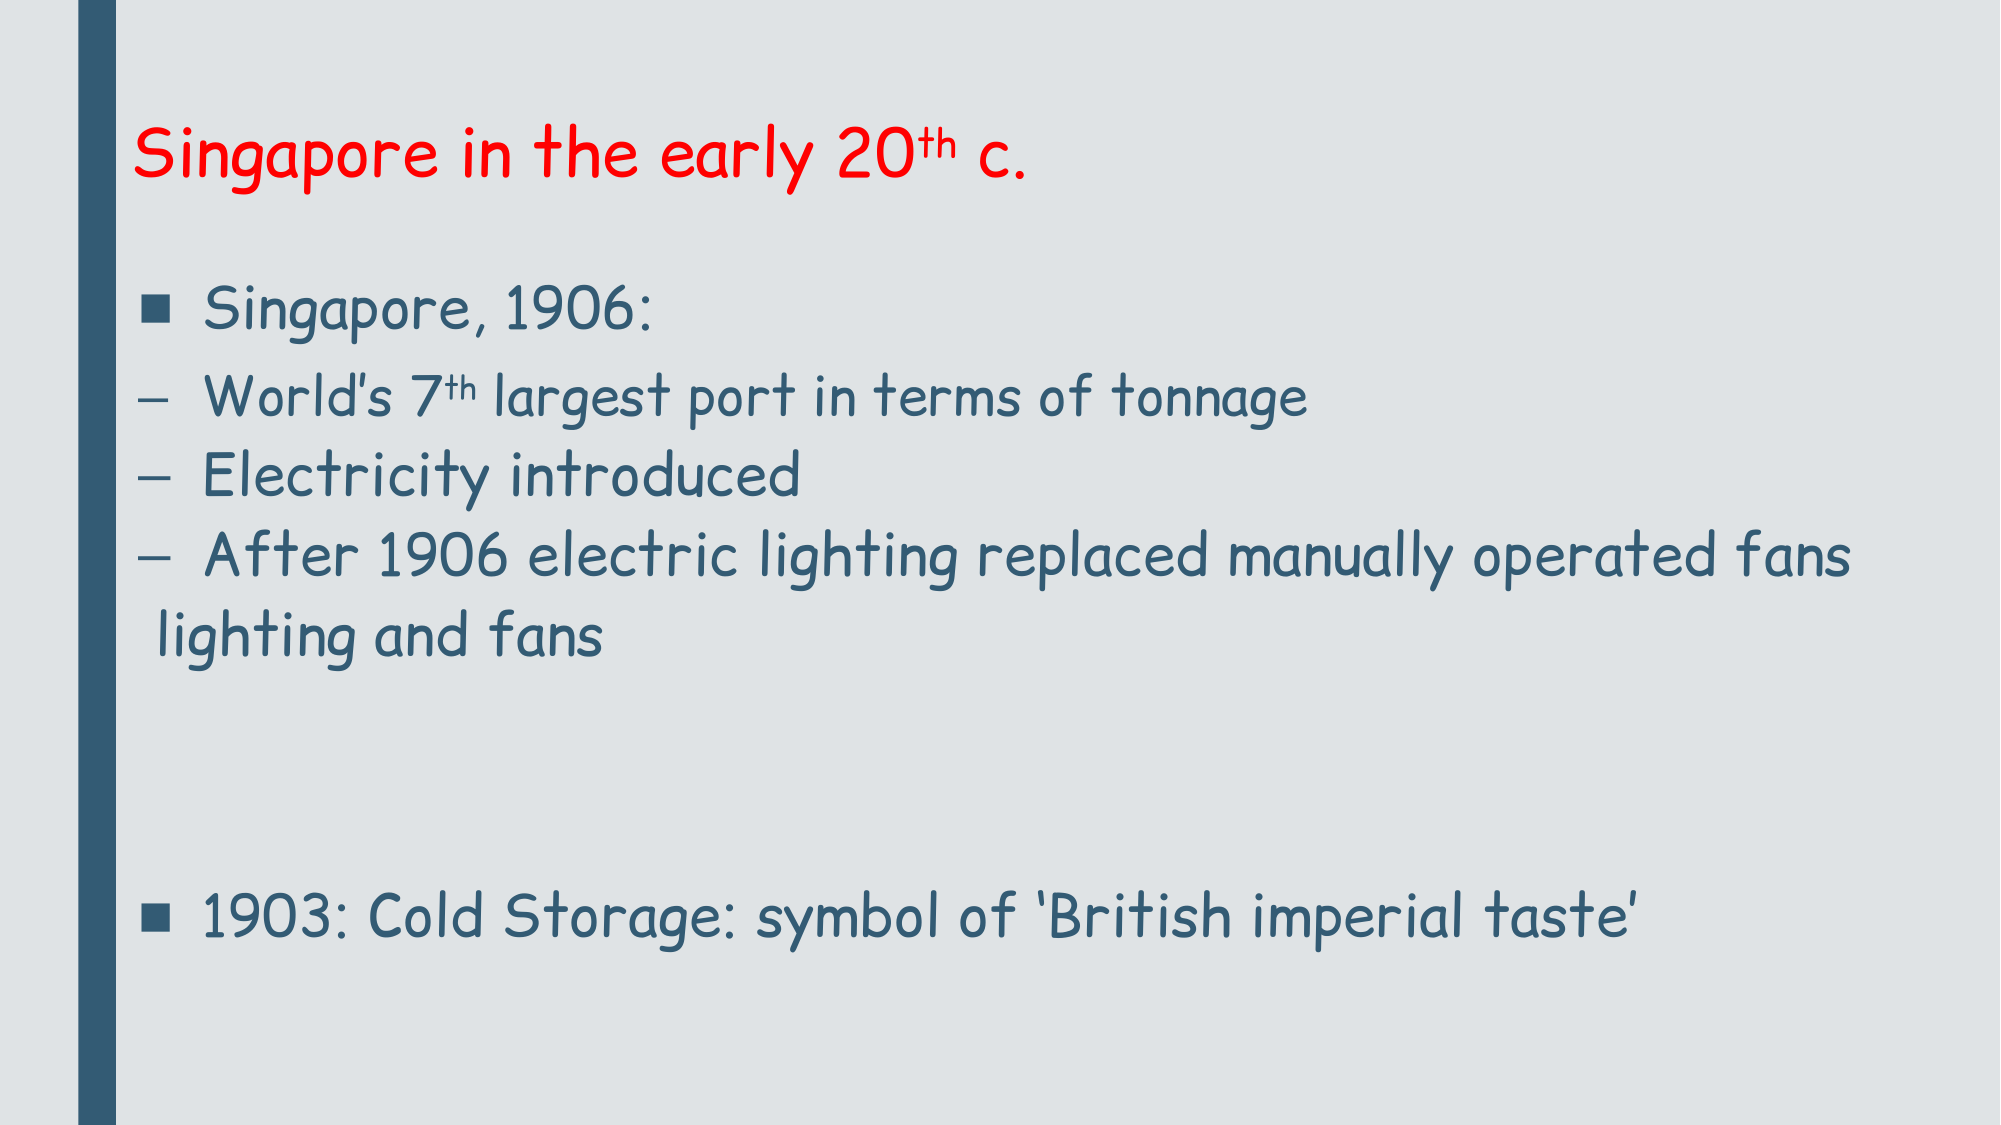

# Singapore in the early 20th c.
Singapore, 1906:
World’s 7th largest port in terms of tonnage
Electricity introduced
After 1906 electric lighting replaced manually operated fans
 lighting and fans

1903: Cold Storage: symbol of ‘British imperial taste’